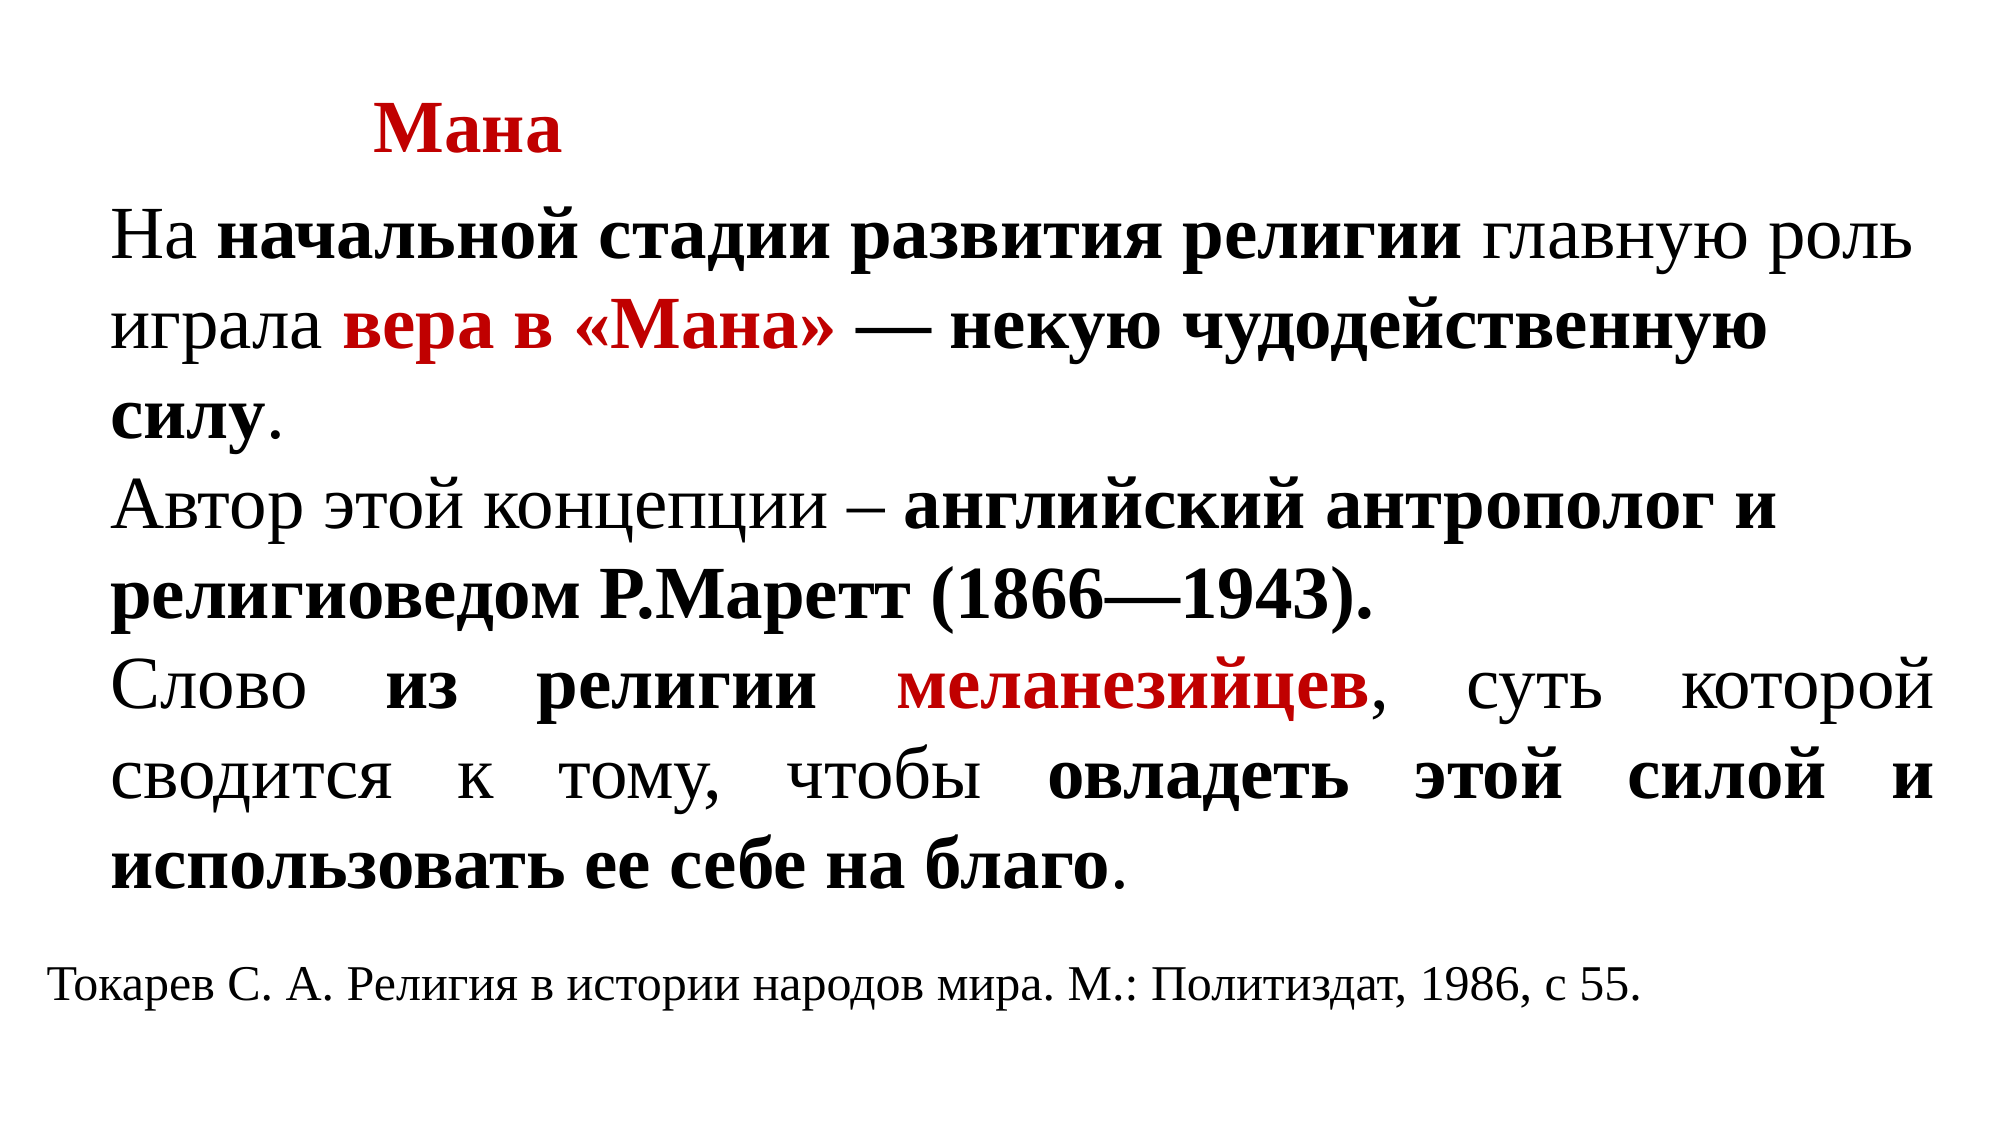

Мана
На начальной стадии развития религии главную роль играла вера в «Мана» — некую чудодейственную силу.
Автор этой концепции – английский антрополог и религиоведом Р.Маретт (1866—1943).
Слово из религии меланезийцев, суть которой сводится к тому, чтобы овладеть этой силой и использовать ее себе на благо.

Токарев С. А. Религия в истории народов мира. М.: Политиздат, 1986, с 55.